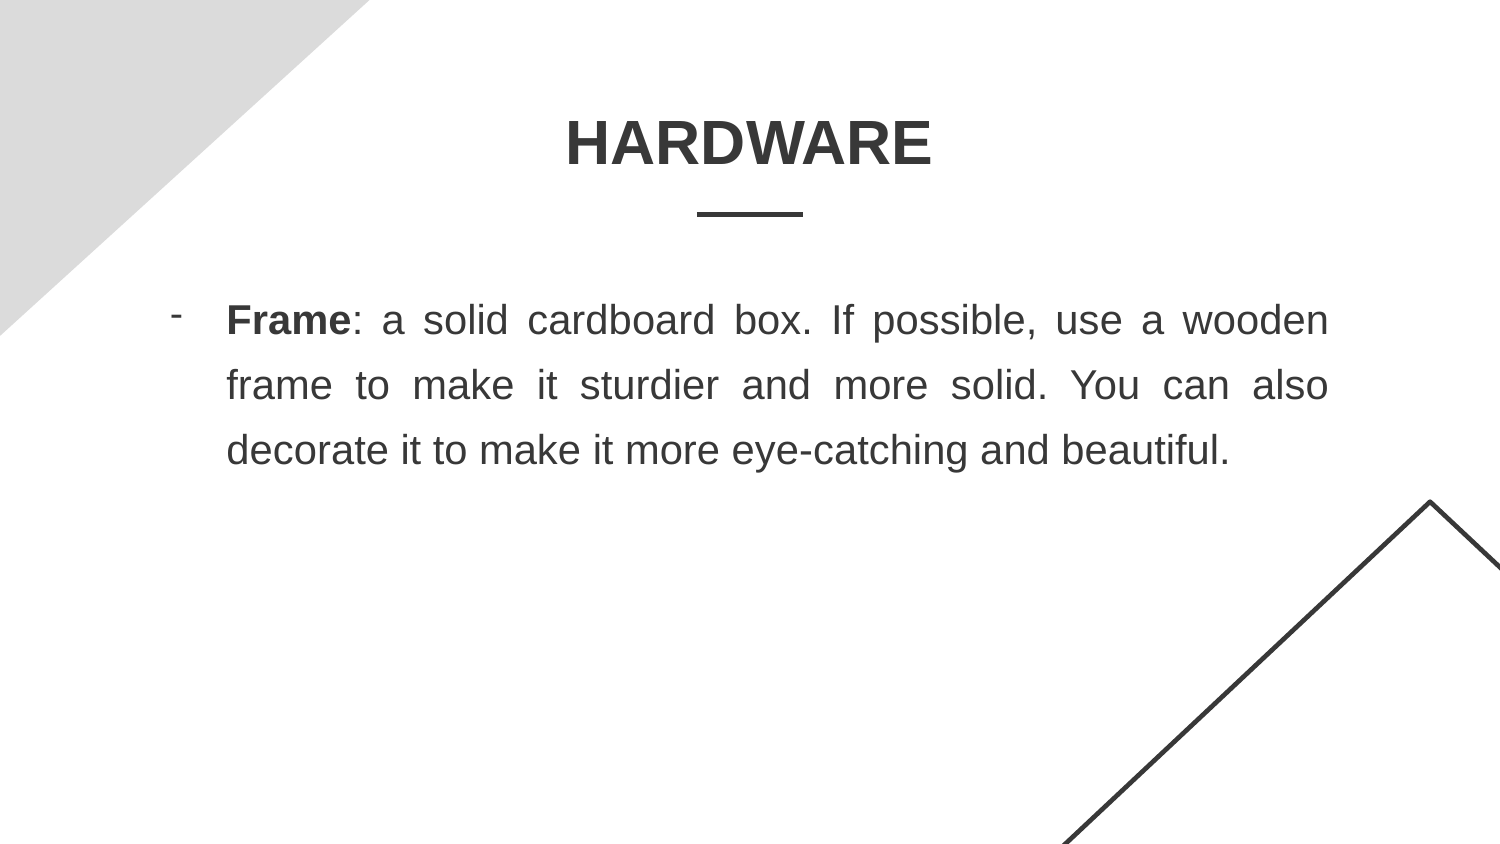

# HARDWARE
Frame: a solid cardboard box. If possible, use a wooden frame to make it sturdier and more solid. You can also decorate it to make it more eye-catching and beautiful.